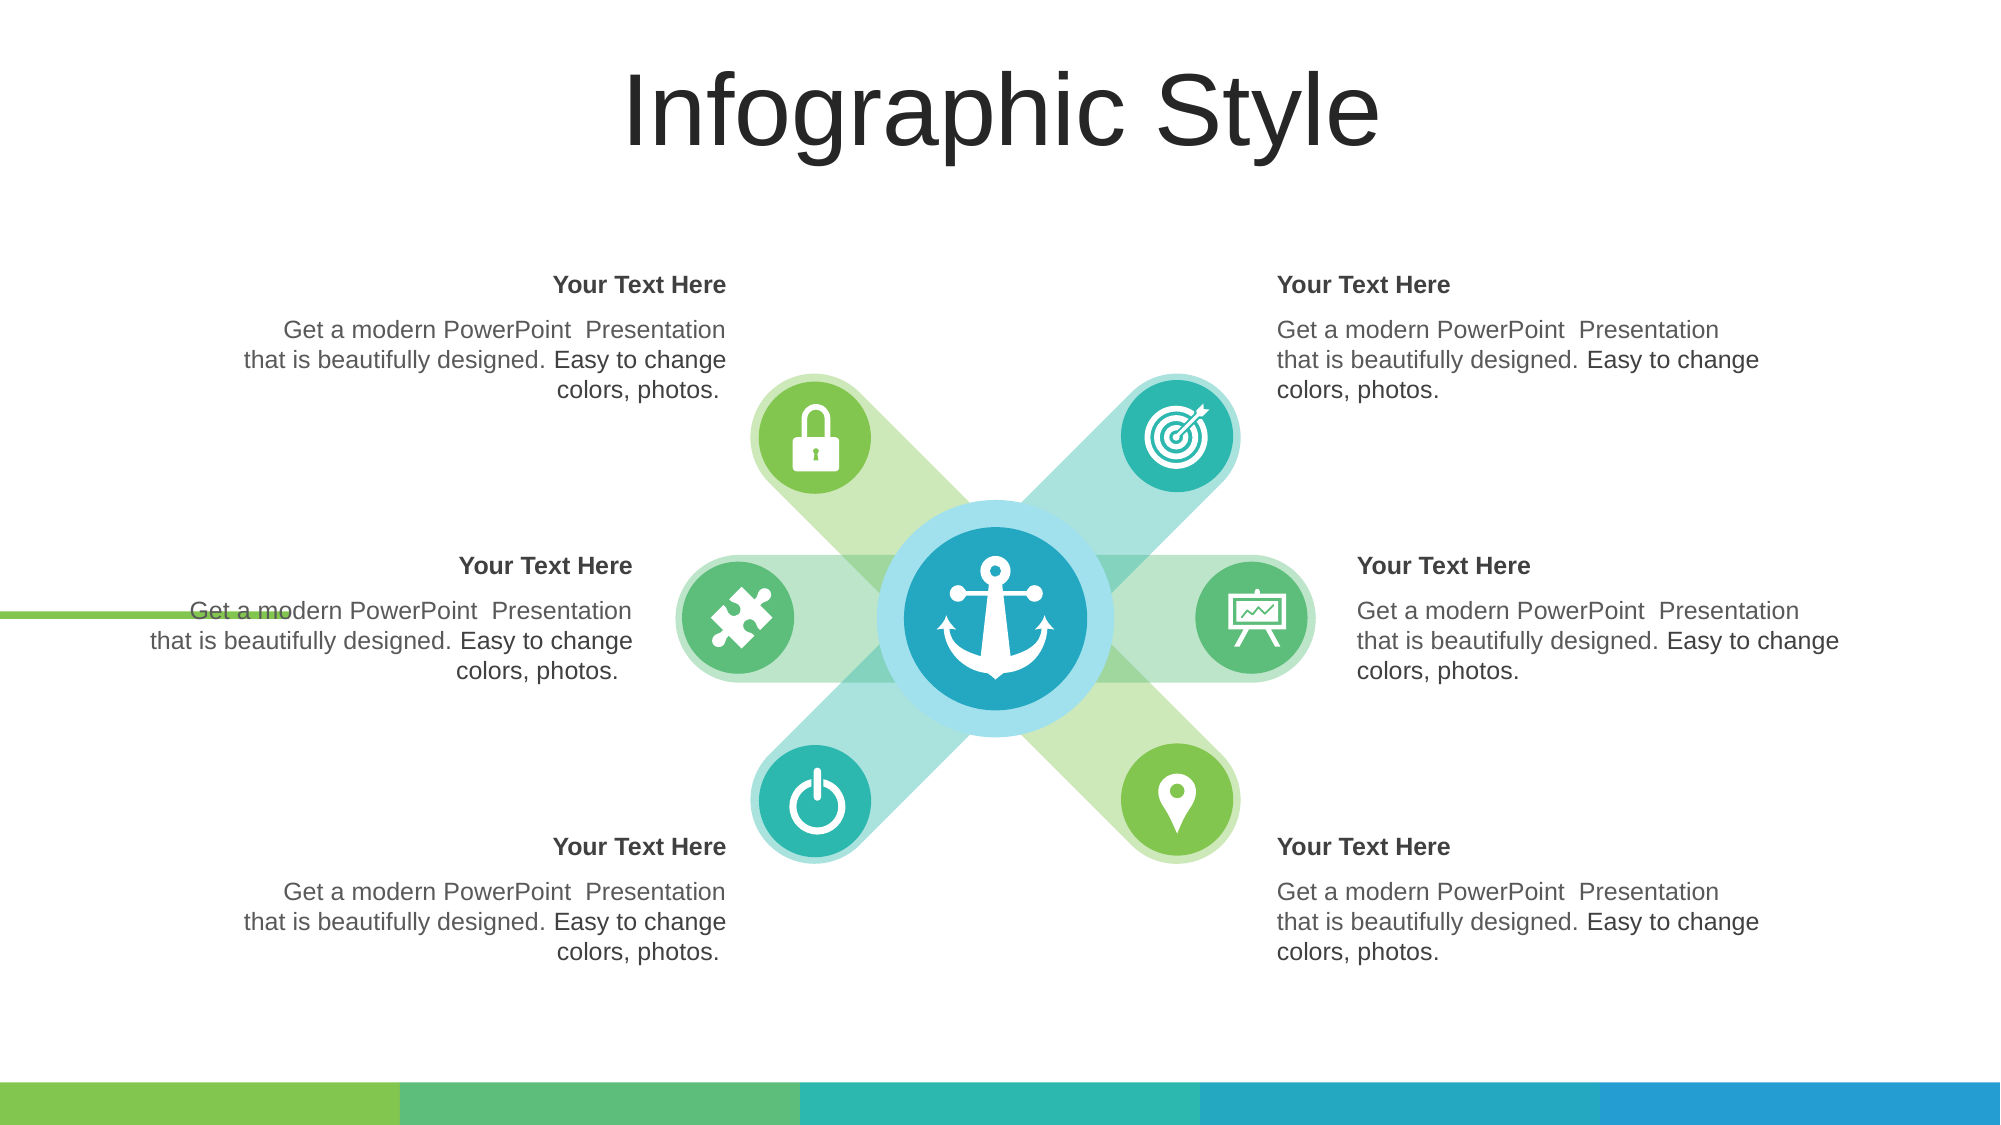

Infographic Style
Your Text Here
Get a modern PowerPoint  Presentation that is beautifully designed. Easy to change colors, photos.
Your Text Here
Get a modern PowerPoint  Presentation that is beautifully designed. Easy to change colors, photos.

Your Text Here
Get a modern PowerPoint  Presentation that is beautifully designed. Easy to change colors, photos.
Your Text Here
Get a modern PowerPoint  Presentation that is beautifully designed. Easy to change colors, photos.

Your Text Here
Get a modern PowerPoint  Presentation that is beautifully designed. Easy to change colors, photos.
Your Text Here
Get a modern PowerPoint  Presentation that is beautifully designed. Easy to change colors, photos.